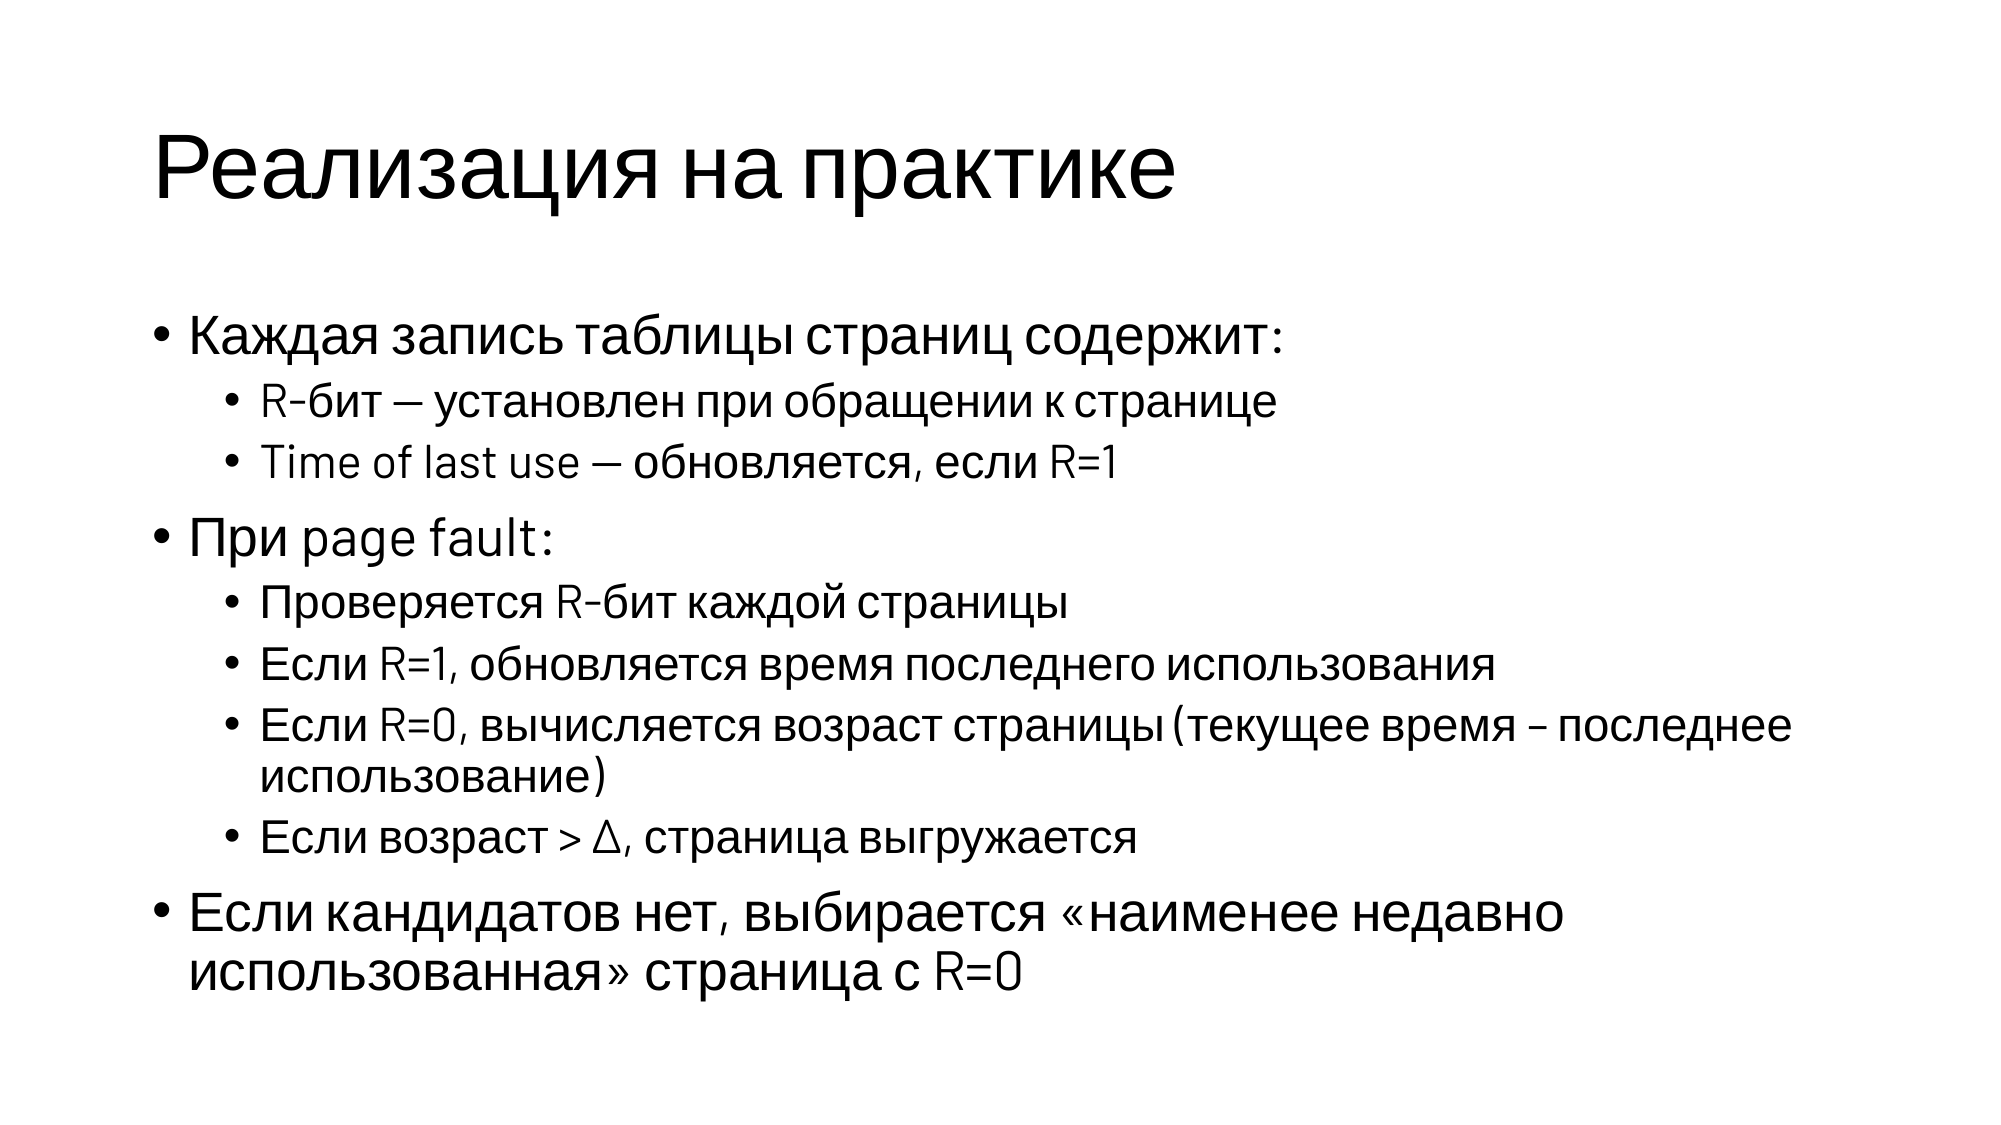

# Реализация на практике
Каждая запись таблицы страниц содержит:
R-бит — установлен при обращении к странице
Time of last use — обновляется, если R=1
При page fault:
Проверяется R-бит каждой страницы
Если R=1, обновляется время последнего использования
Если R=0, вычисляется возраст страницы (текущее время – последнее использование)
Если возраст > Δ, страница выгружается
Если кандидатов нет, выбирается «наименее недавно использованная» страница с R=0